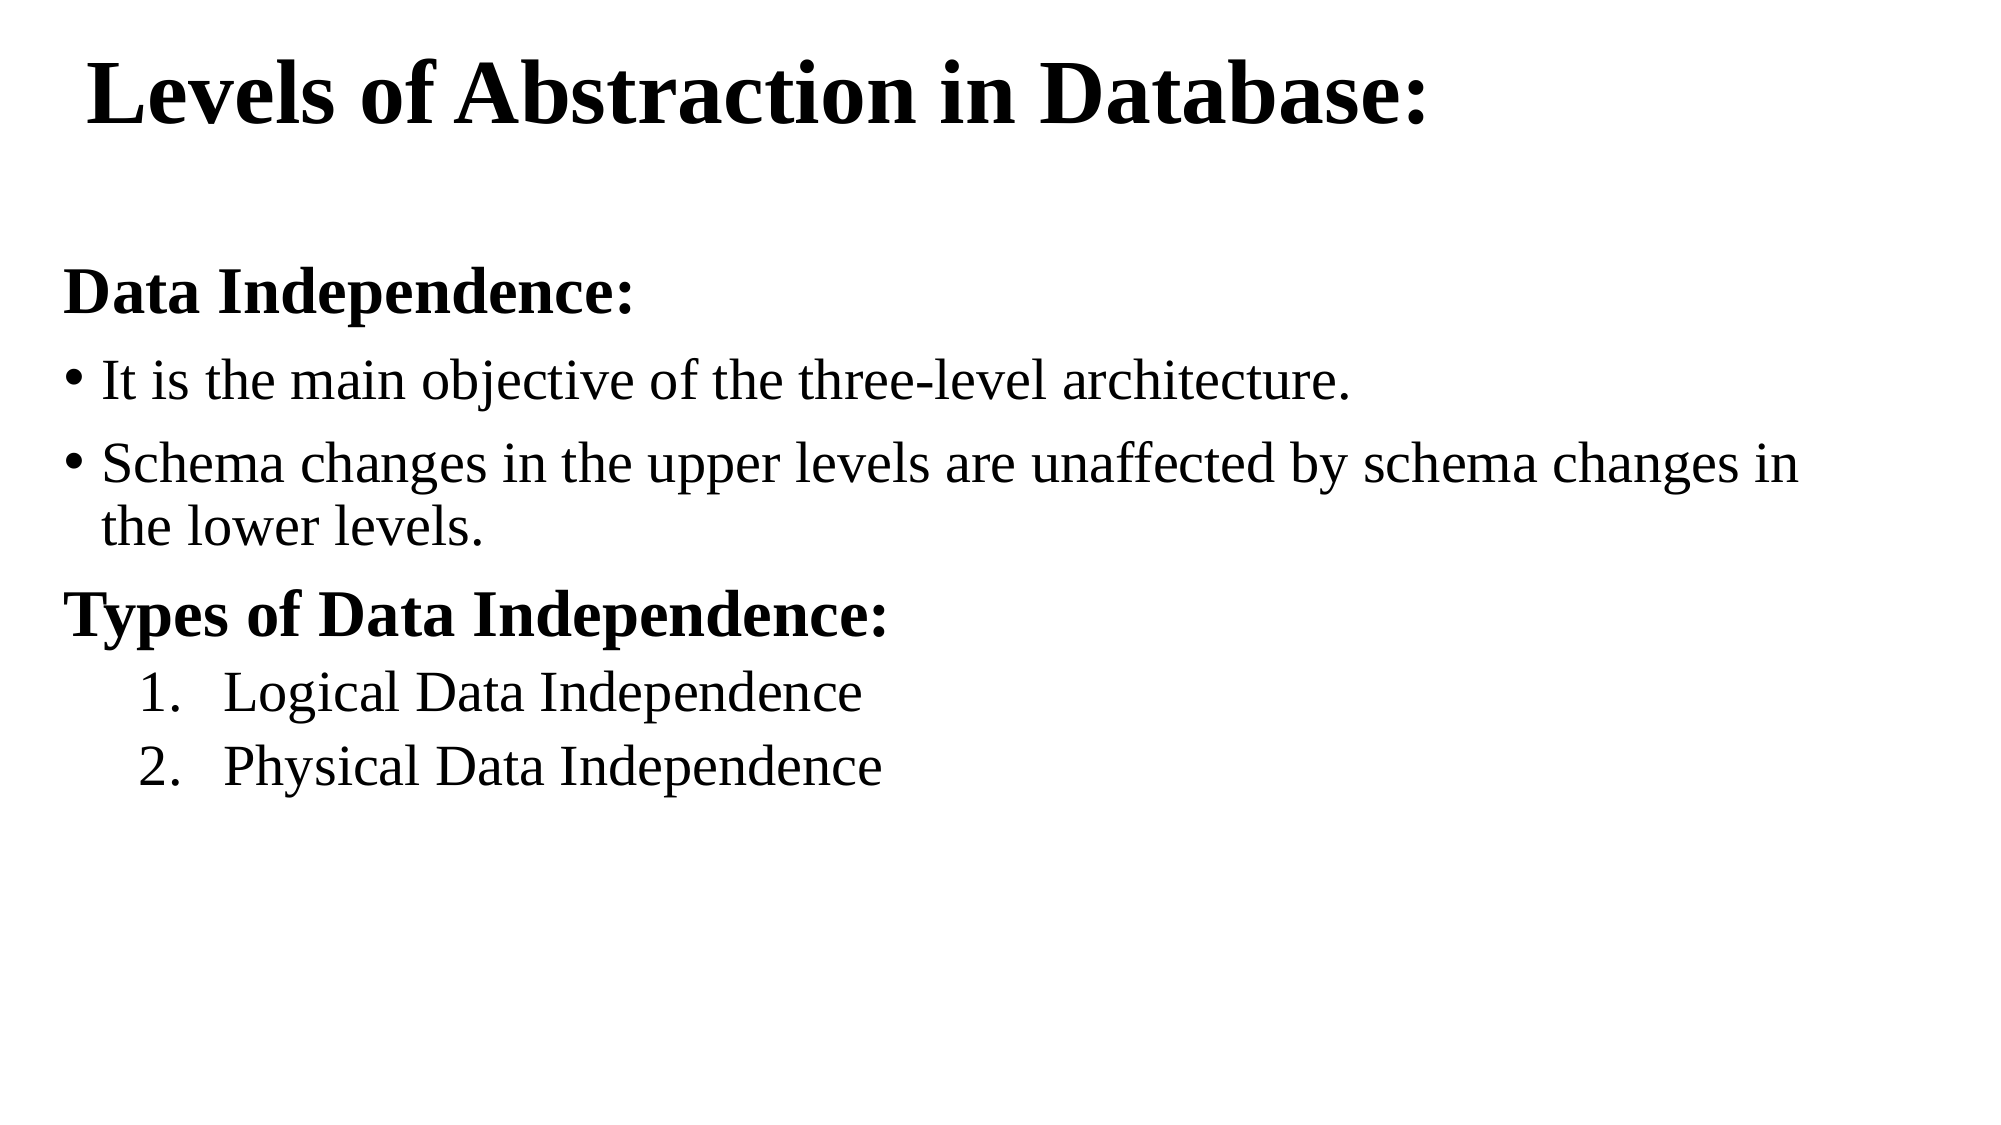

# Levels of Abstraction in Database:

Data Independence:
It is the main objective of the three-level architecture.
Schema changes in the upper levels are unaffected by schema changes in the lower levels.
Types of Data Independence:
Logical Data Independence
Physical Data Independence